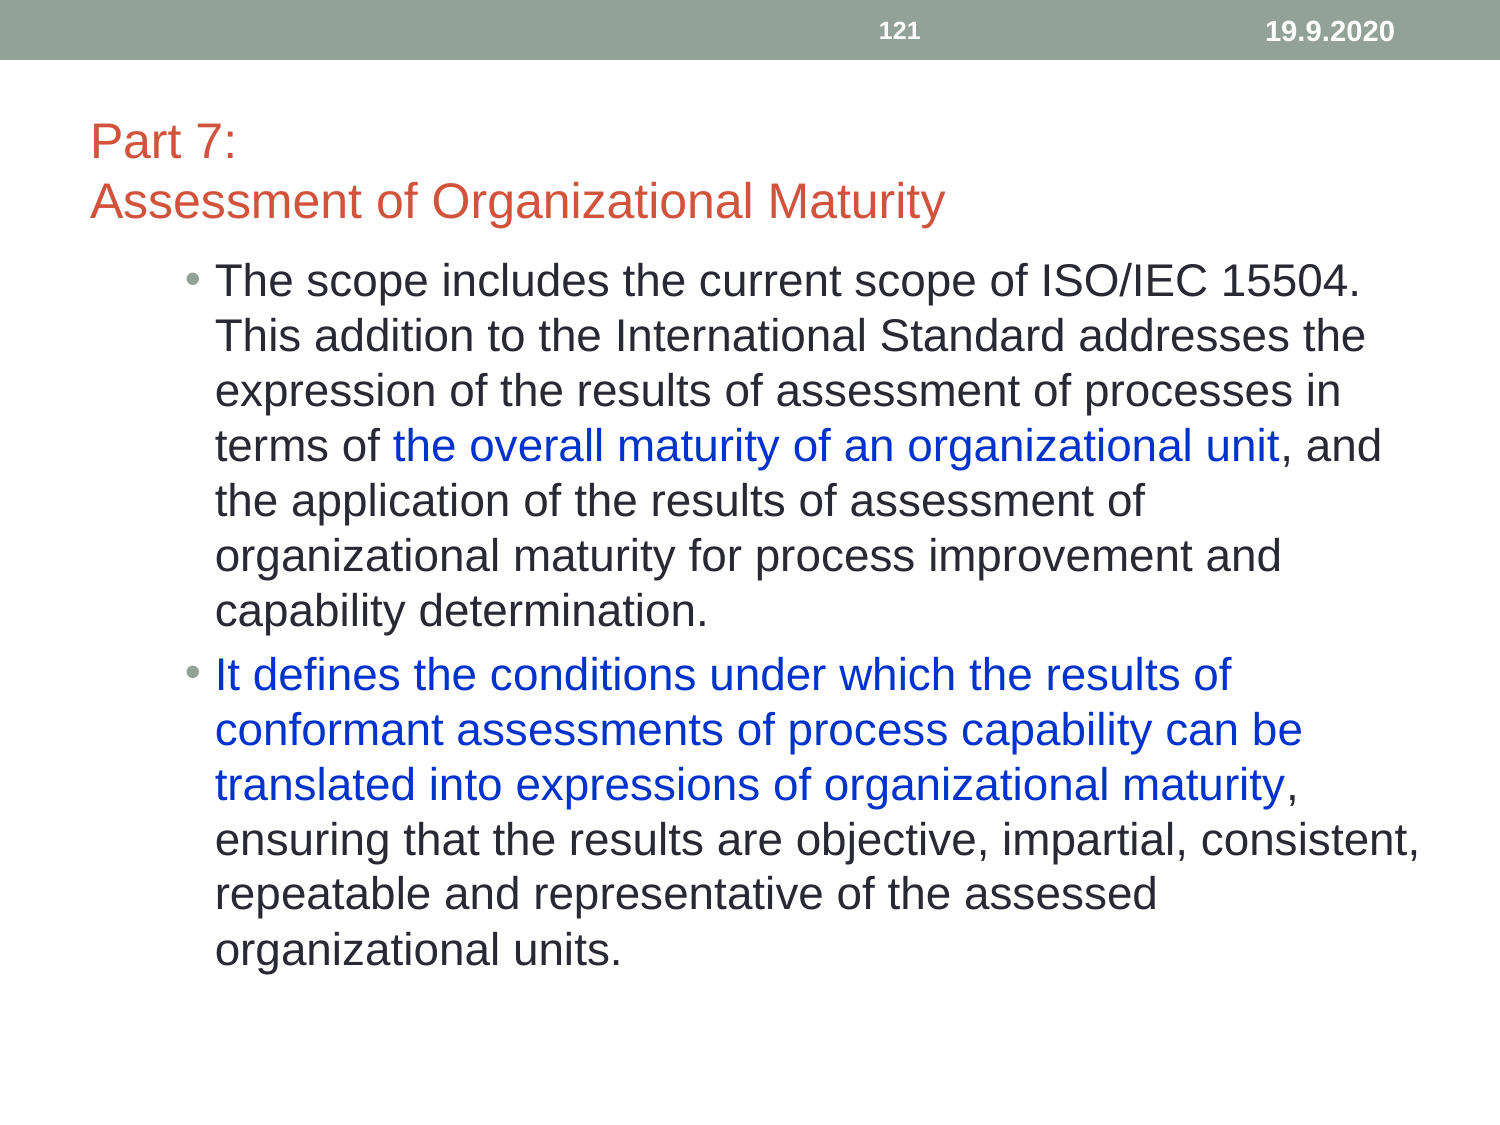

121
19.9.2020
# Part 7: Assessment of Organizational Maturity
The scope includes the current scope of ISO/IEC 15504. This addition to the International Standard addresses the expression of the results of assessment of processes in terms of the overall maturity of an organizational unit, and the application of the results of assessment of organizational maturity for process improvement and capability determination.
It defines the conditions under which the results of conformant assessments of process capability can be translated into expressions of organizational maturity, ensuring that the results are objective, impartial, consistent, repeatable and representative of the assessed organizational units.